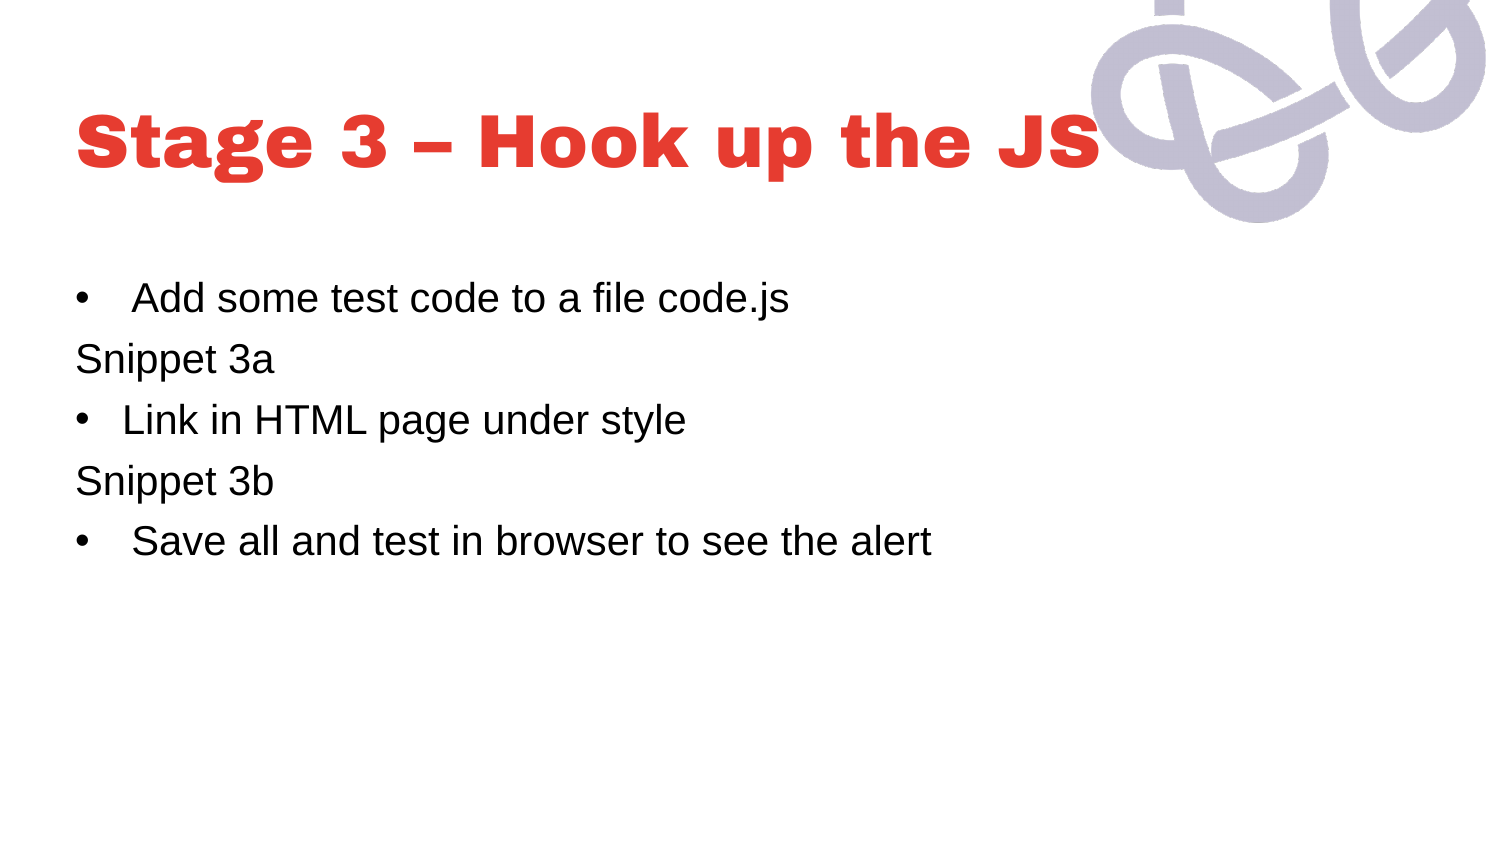

# Stage 3 – Hook up the JS
Add some test code to a file code.js
Snippet 3a
Link in HTML page under style
Snippet 3b
Save all and test in browser to see the alert